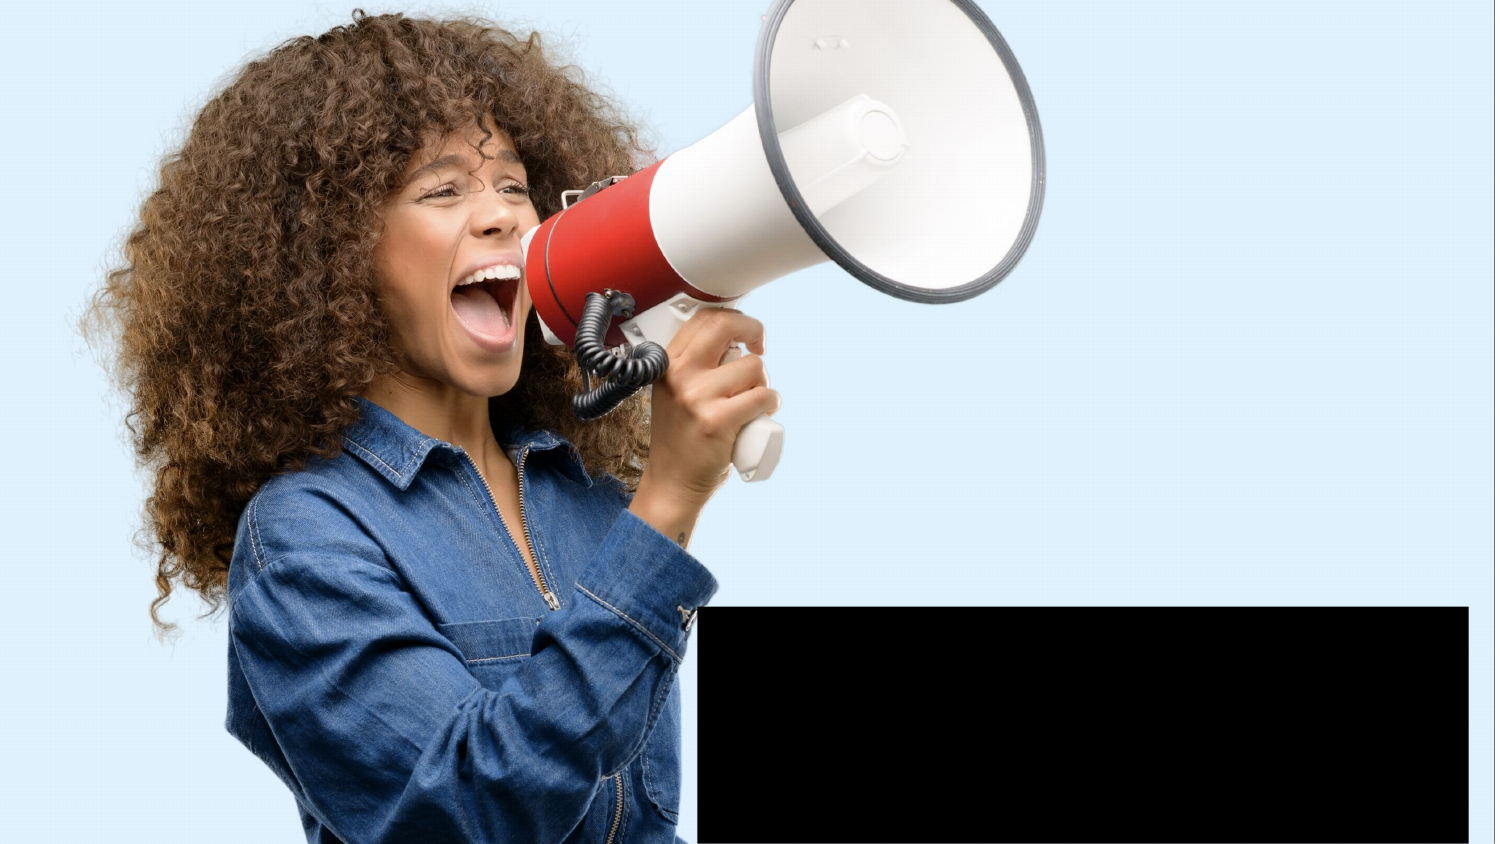

Not Done yet!!!
Almost  there!
TAs please introduce the HW

39